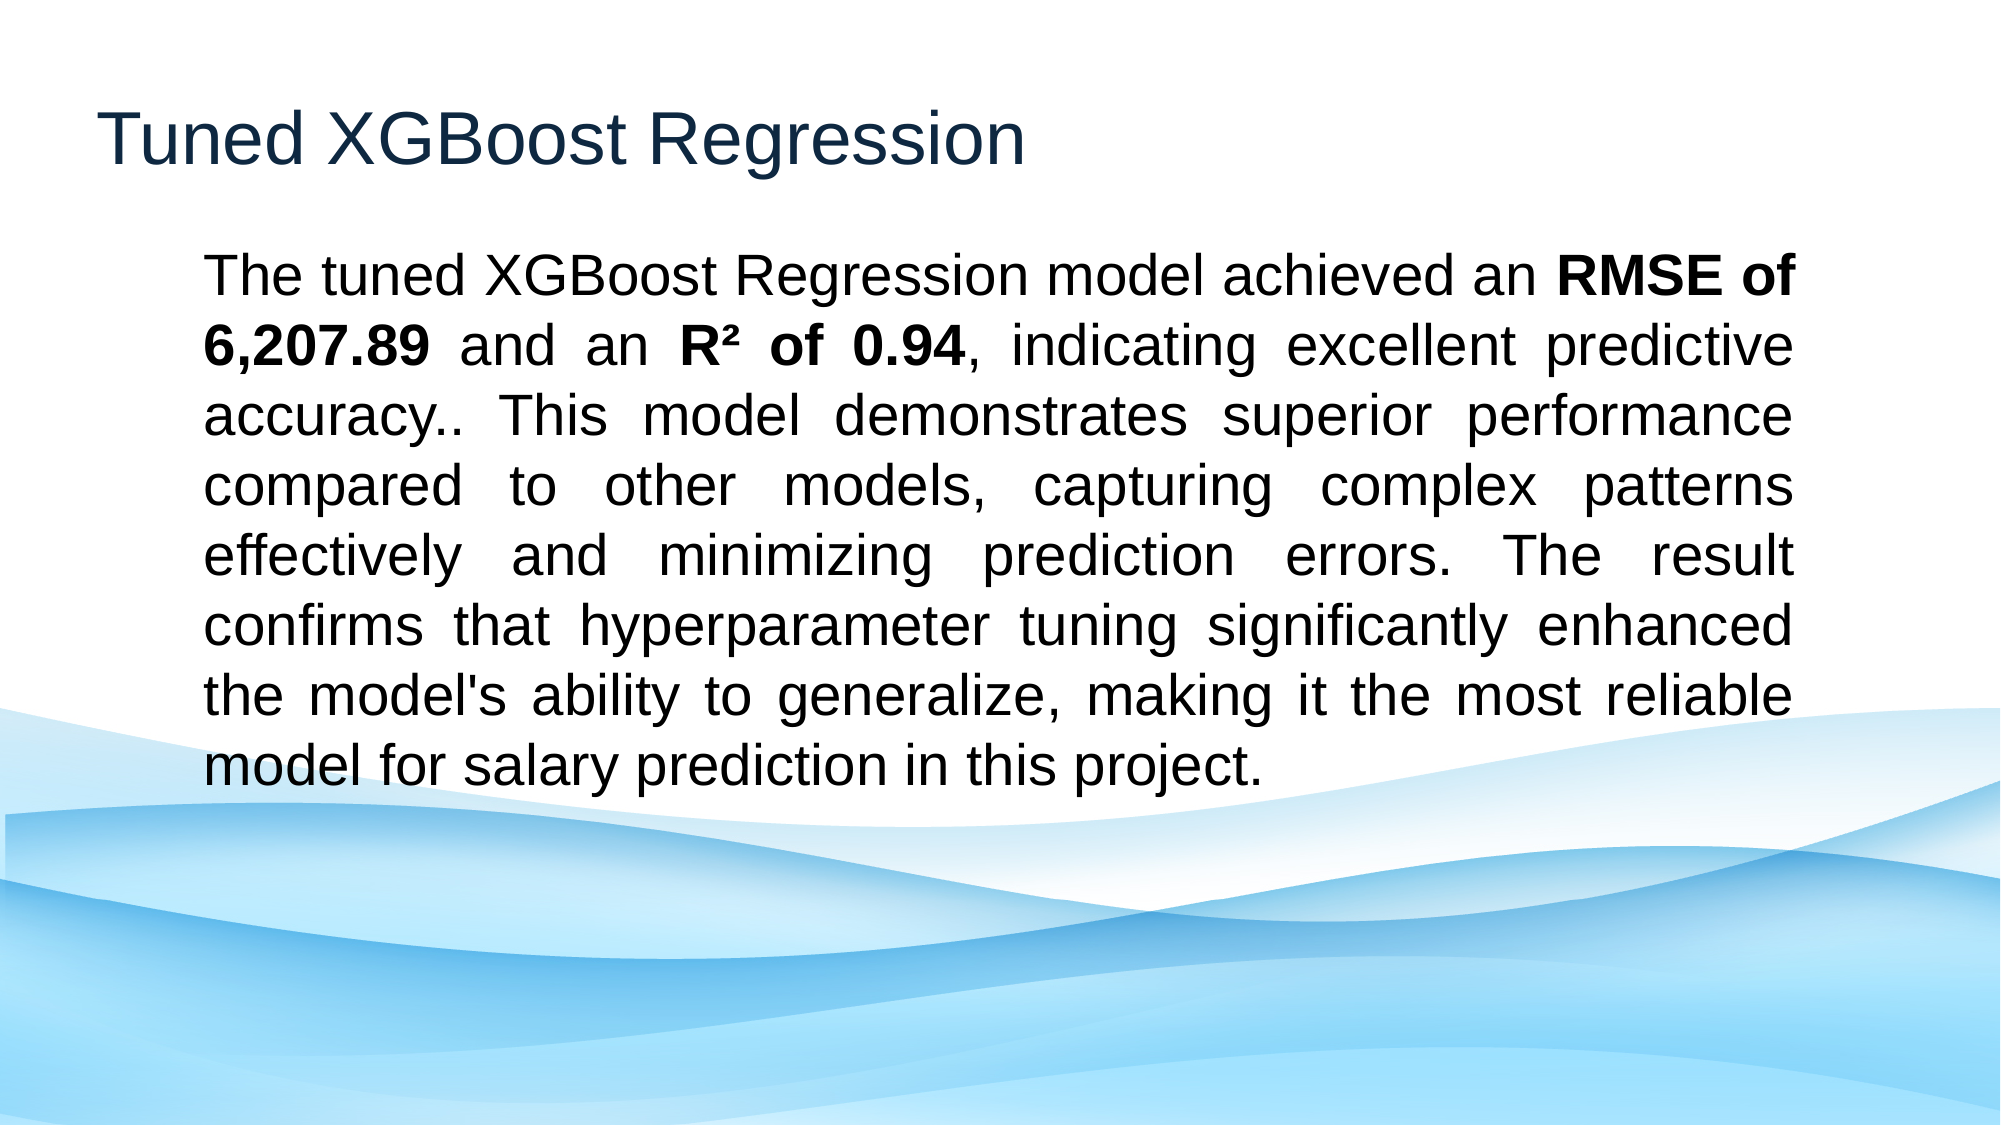

Tuned XGBoost Regression
The tuned XGBoost Regression model achieved an RMSE of 6,207.89 and an R² of 0.94, indicating excellent predictive accuracy.. This model demonstrates superior performance compared to other models, capturing complex patterns effectively and minimizing prediction errors. The result confirms that hyperparameter tuning significantly enhanced the model's ability to generalize, making it the most reliable model for salary prediction in this project.